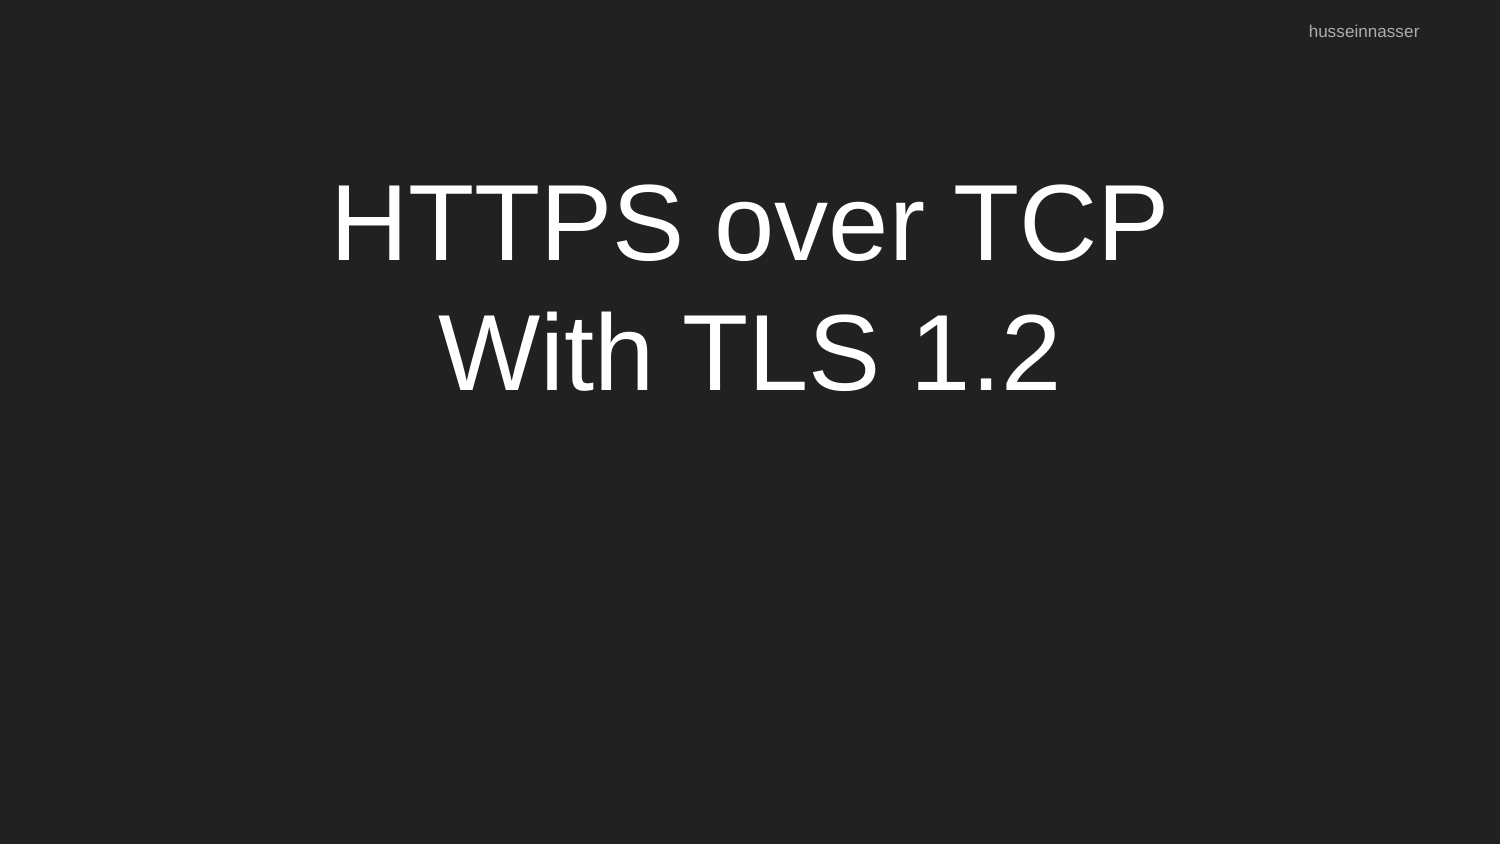

husseinnasser
# HTTPS over TCP
With TLS 1.2